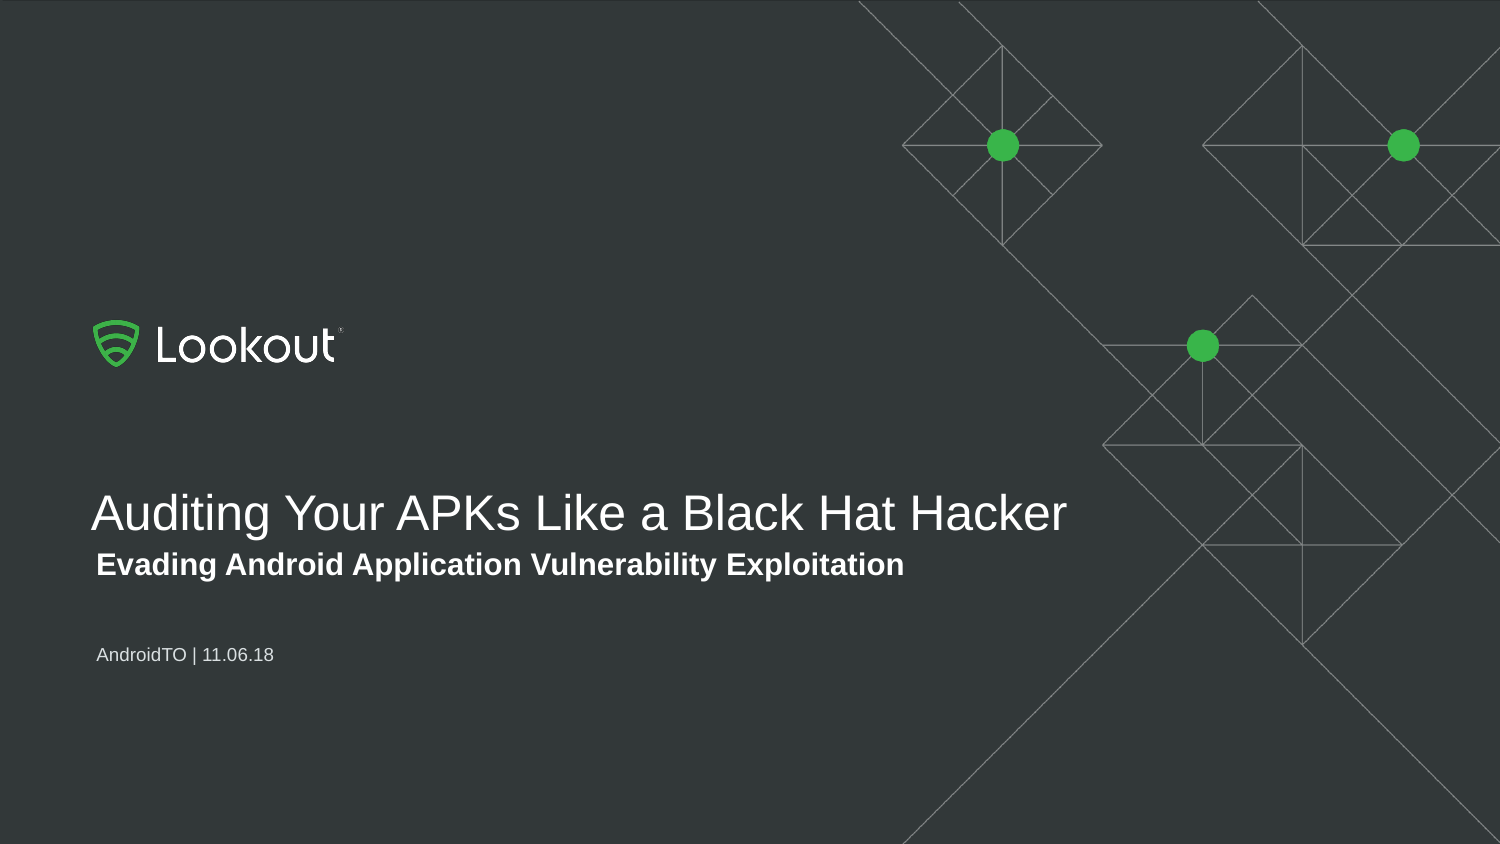

# Auditing Your APKs Like a Black Hat Hacker
Evading Android Application Vulnerability Exploitation
AndroidTO | 11.06.18